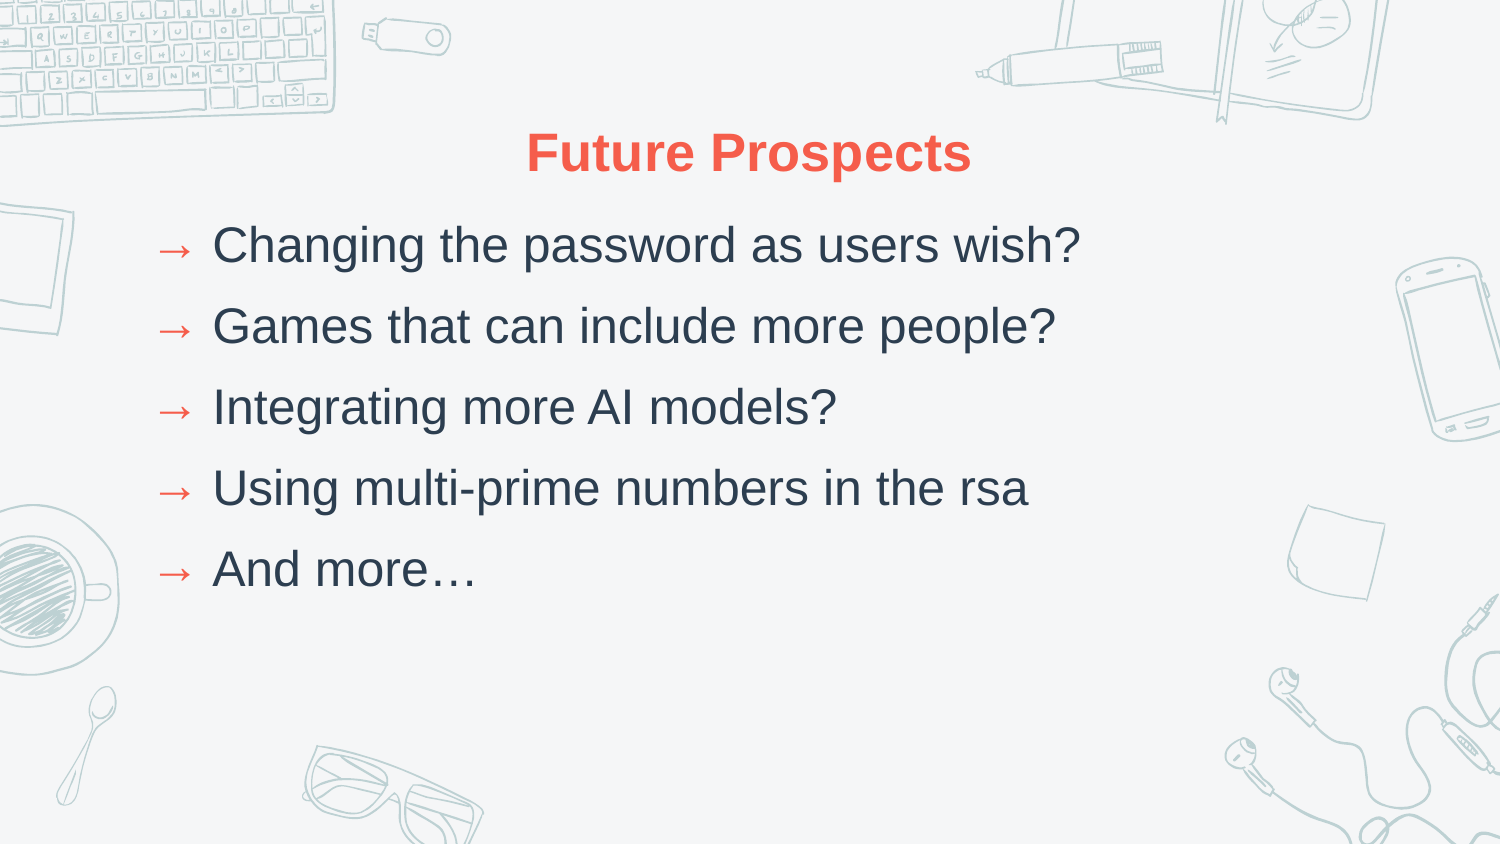

# Future Prospects
Changing the password as users wish?
Games that can include more people?
Integrating more AI models?
Using multi-prime numbers in the rsa
And more…